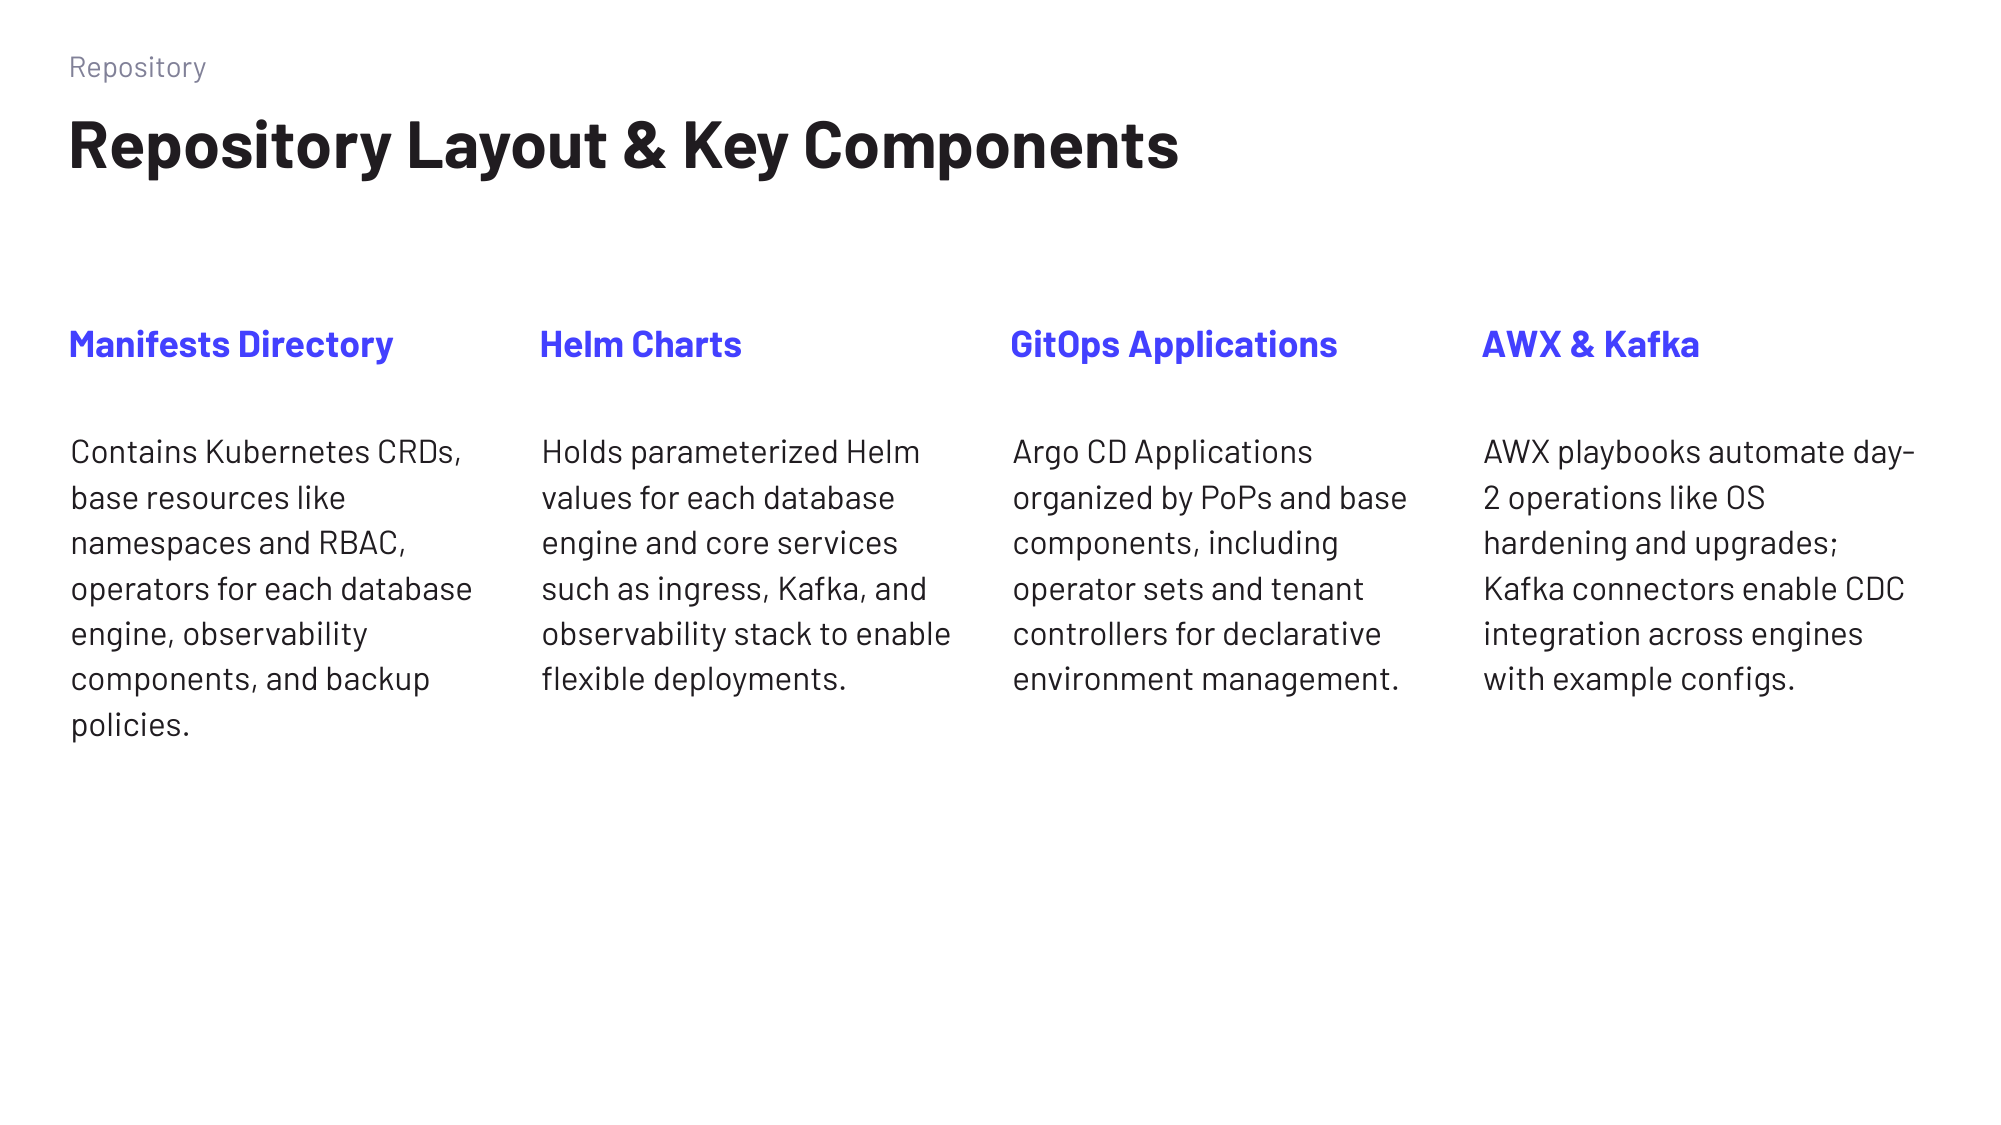

Repository
# Repository Layout & Key Components
Manifests Directory
Helm Charts
GitOps Applications
AWX & Kafka
Contains Kubernetes CRDs, base resources like namespaces and RBAC, operators for each database engine, observability components, and backup policies.
Holds parameterized Helm values for each database engine and core services such as ingress, Kafka, and observability stack to enable flexible deployments.
Argo CD Applications organized by PoPs and base components, including operator sets and tenant controllers for declarative environment management.
AWX playbooks automate day-2 operations like OS hardening and upgrades; Kafka connectors enable CDC integration across engines with example configs.